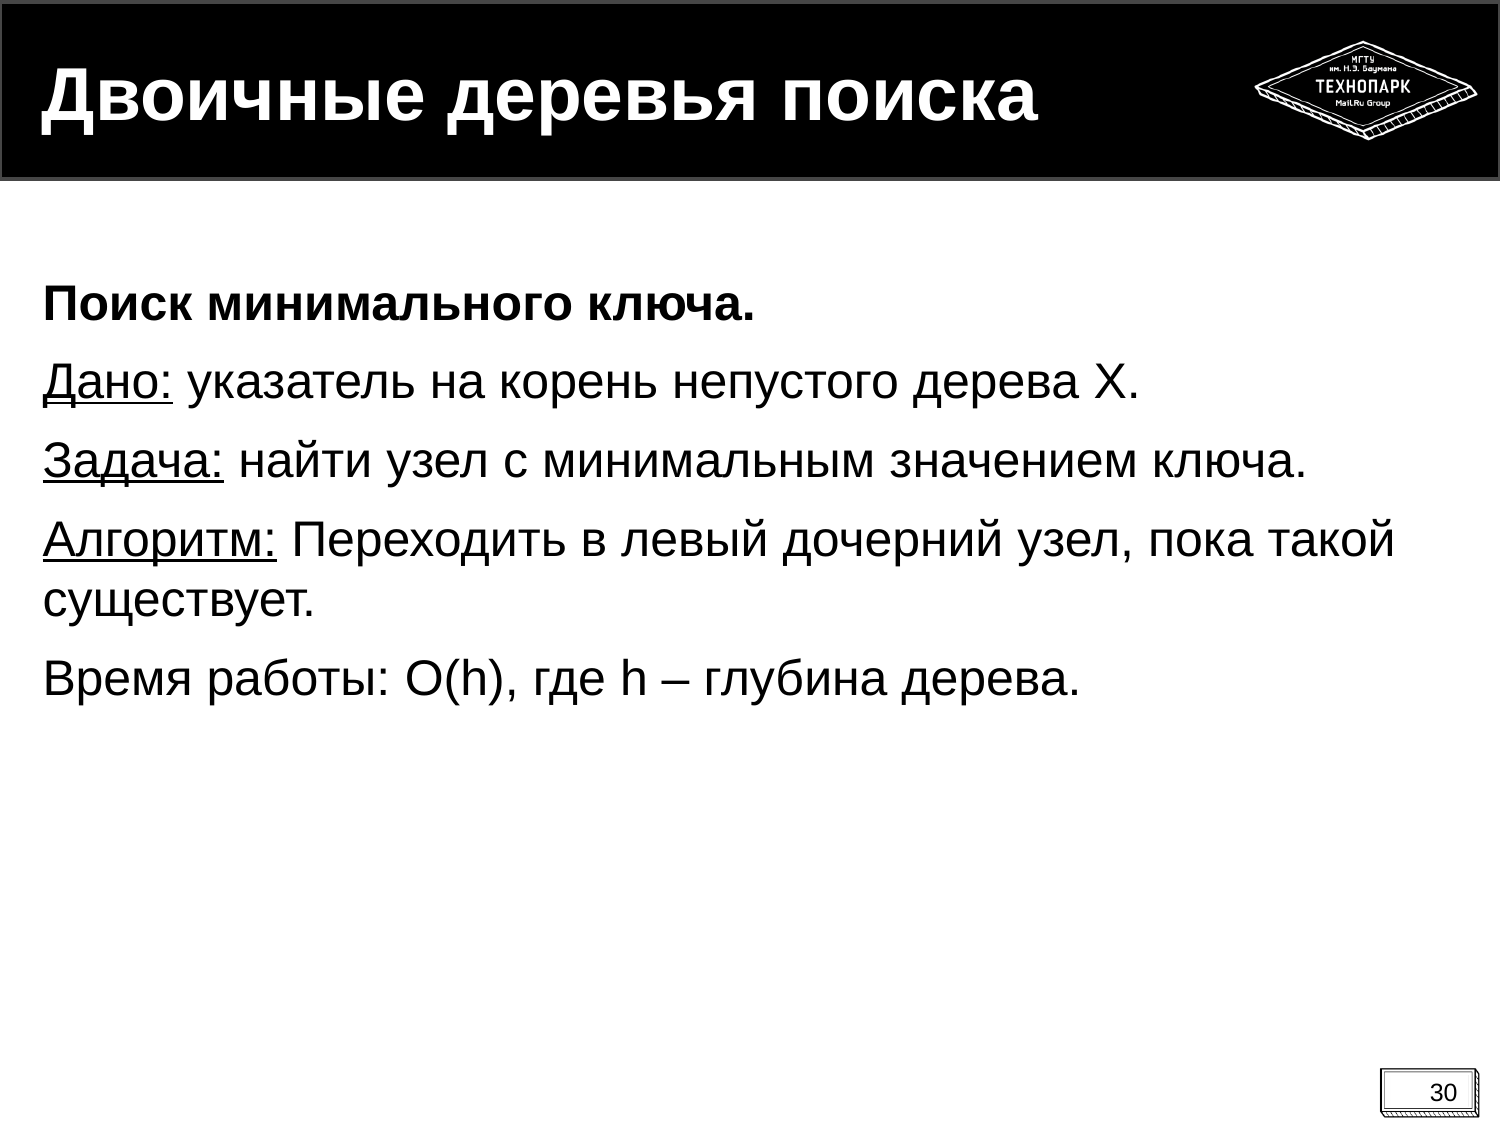

# Двоичные деревья поиска
Поиск минимального ключа.
Дано: указатель на корень непустого дерева X.
Задача: найти узел с минимальным значением ключа.
Алгоритм: Переходить в левый дочерний узел, пока такой существует.
Время работы: O(h), где h – глубина дерева.
30